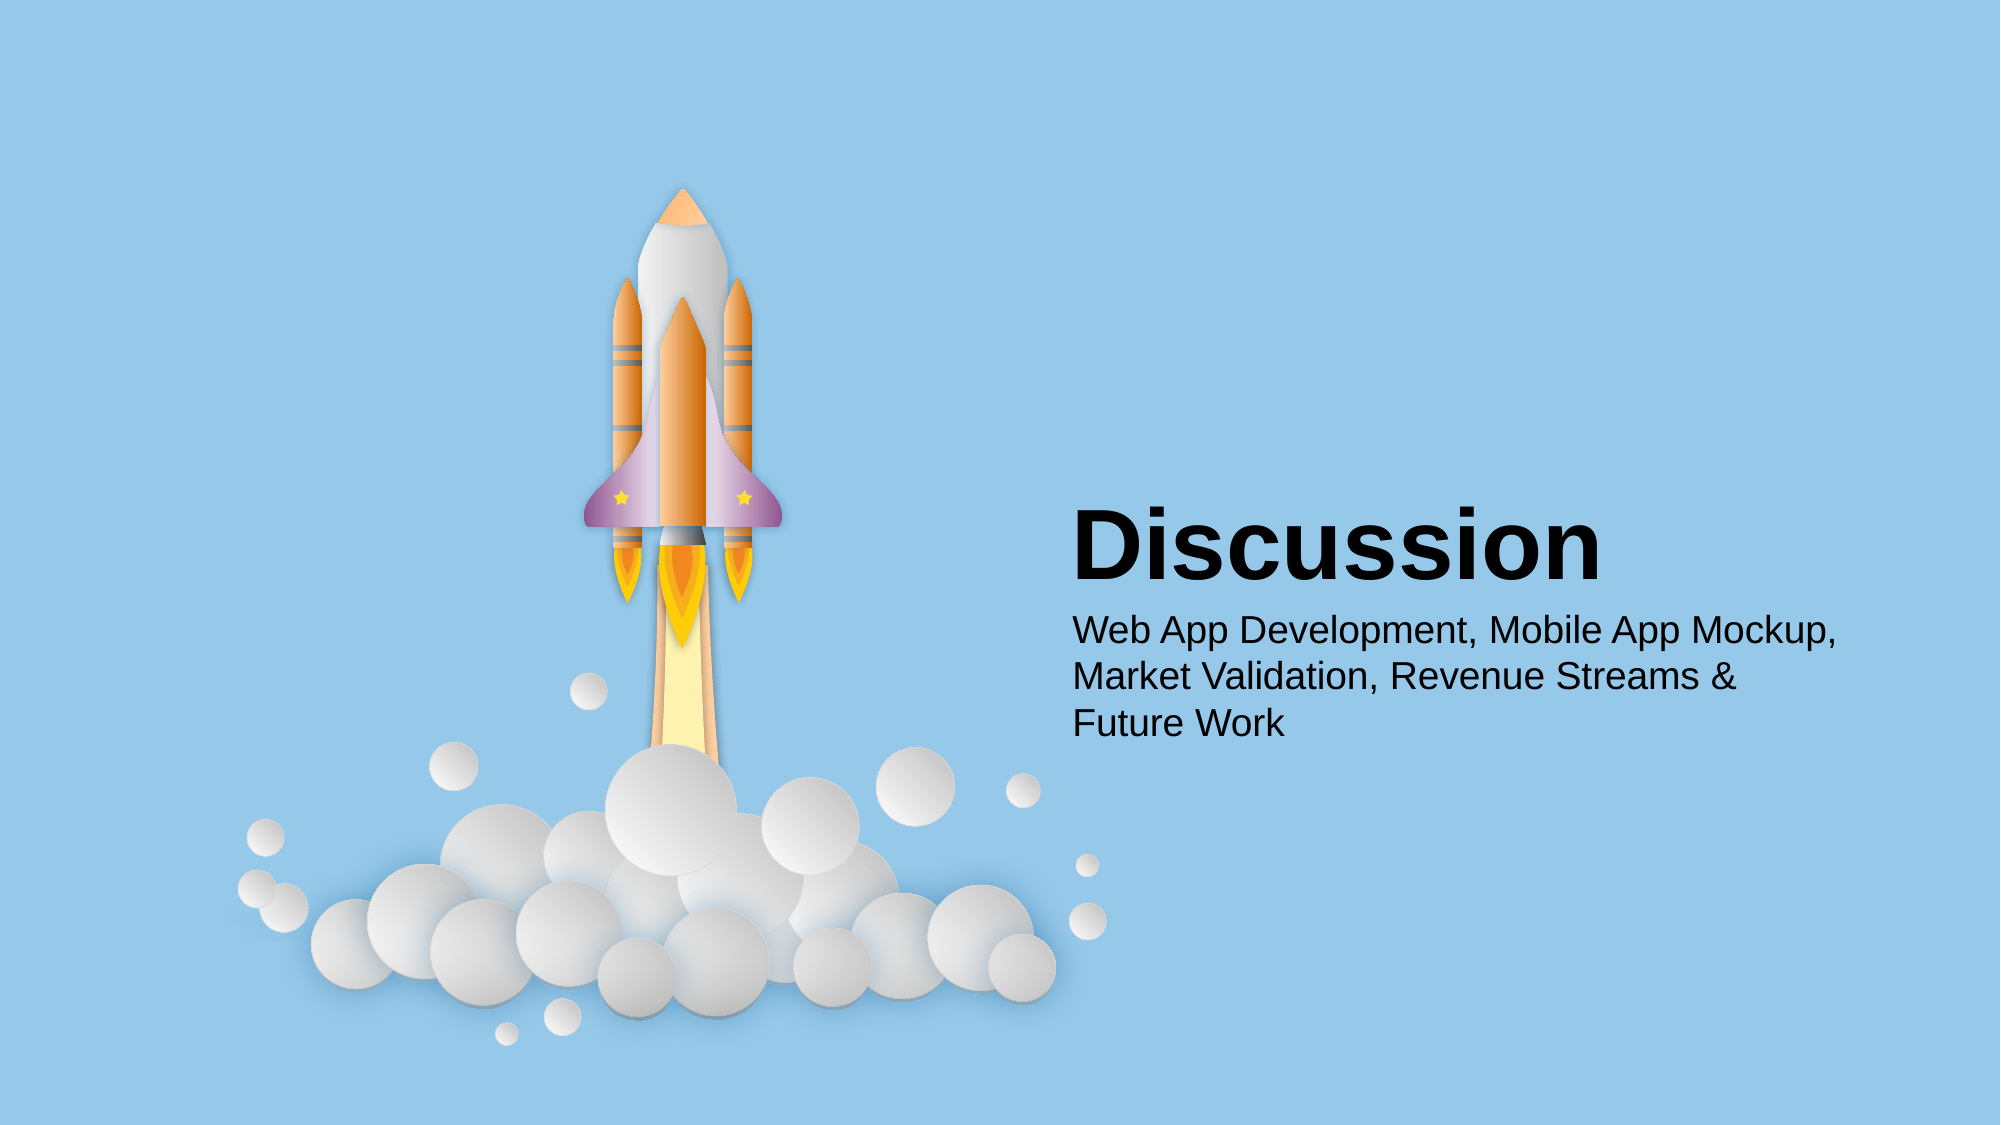

Discussion
Web App Development, Mobile App Mockup, Market Validation, Revenue Streams & Future Work